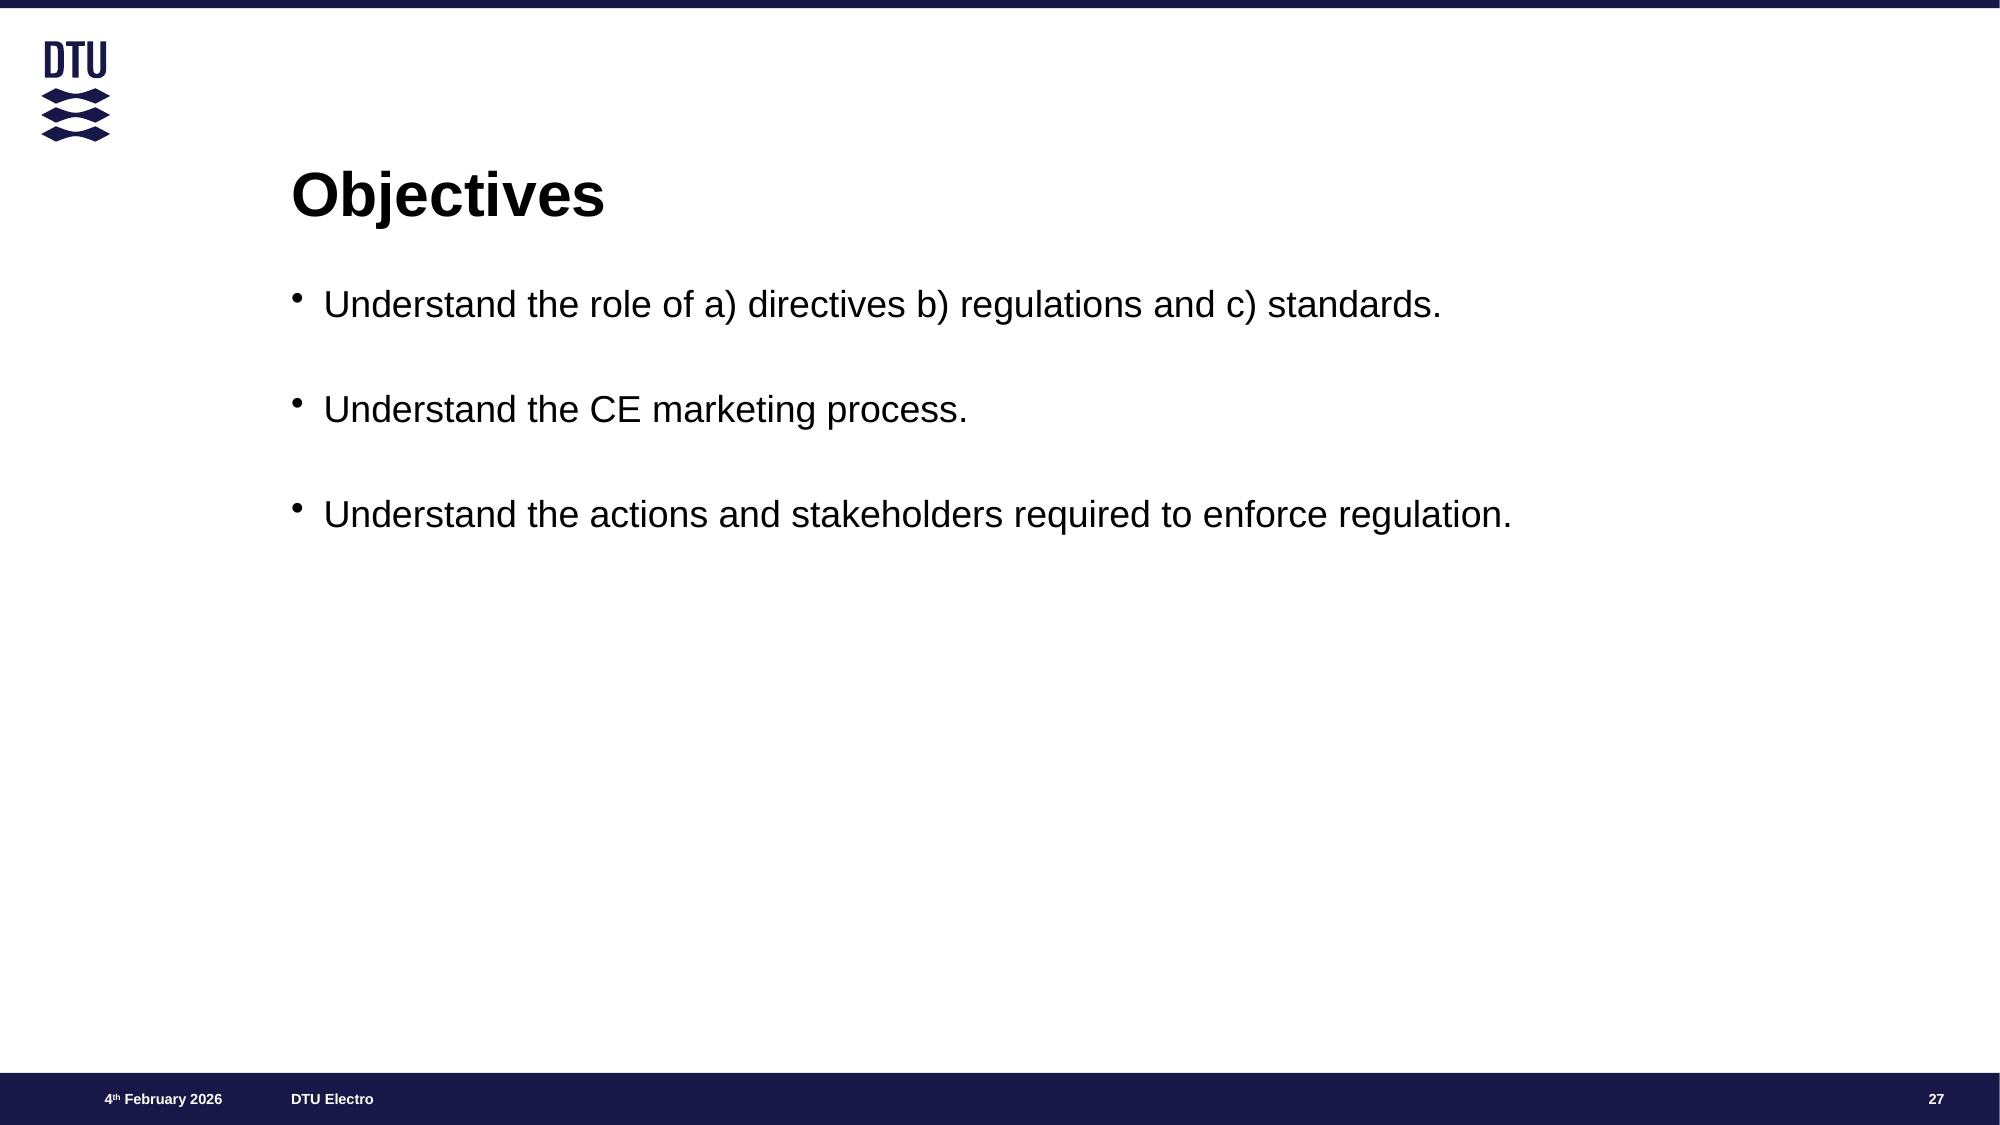

# Objectives
Understand the role of a) directives b) regulations and c) standards.

Understand the CE marketing process.

Understand the actions and stakeholders required to enforce regulation.
27